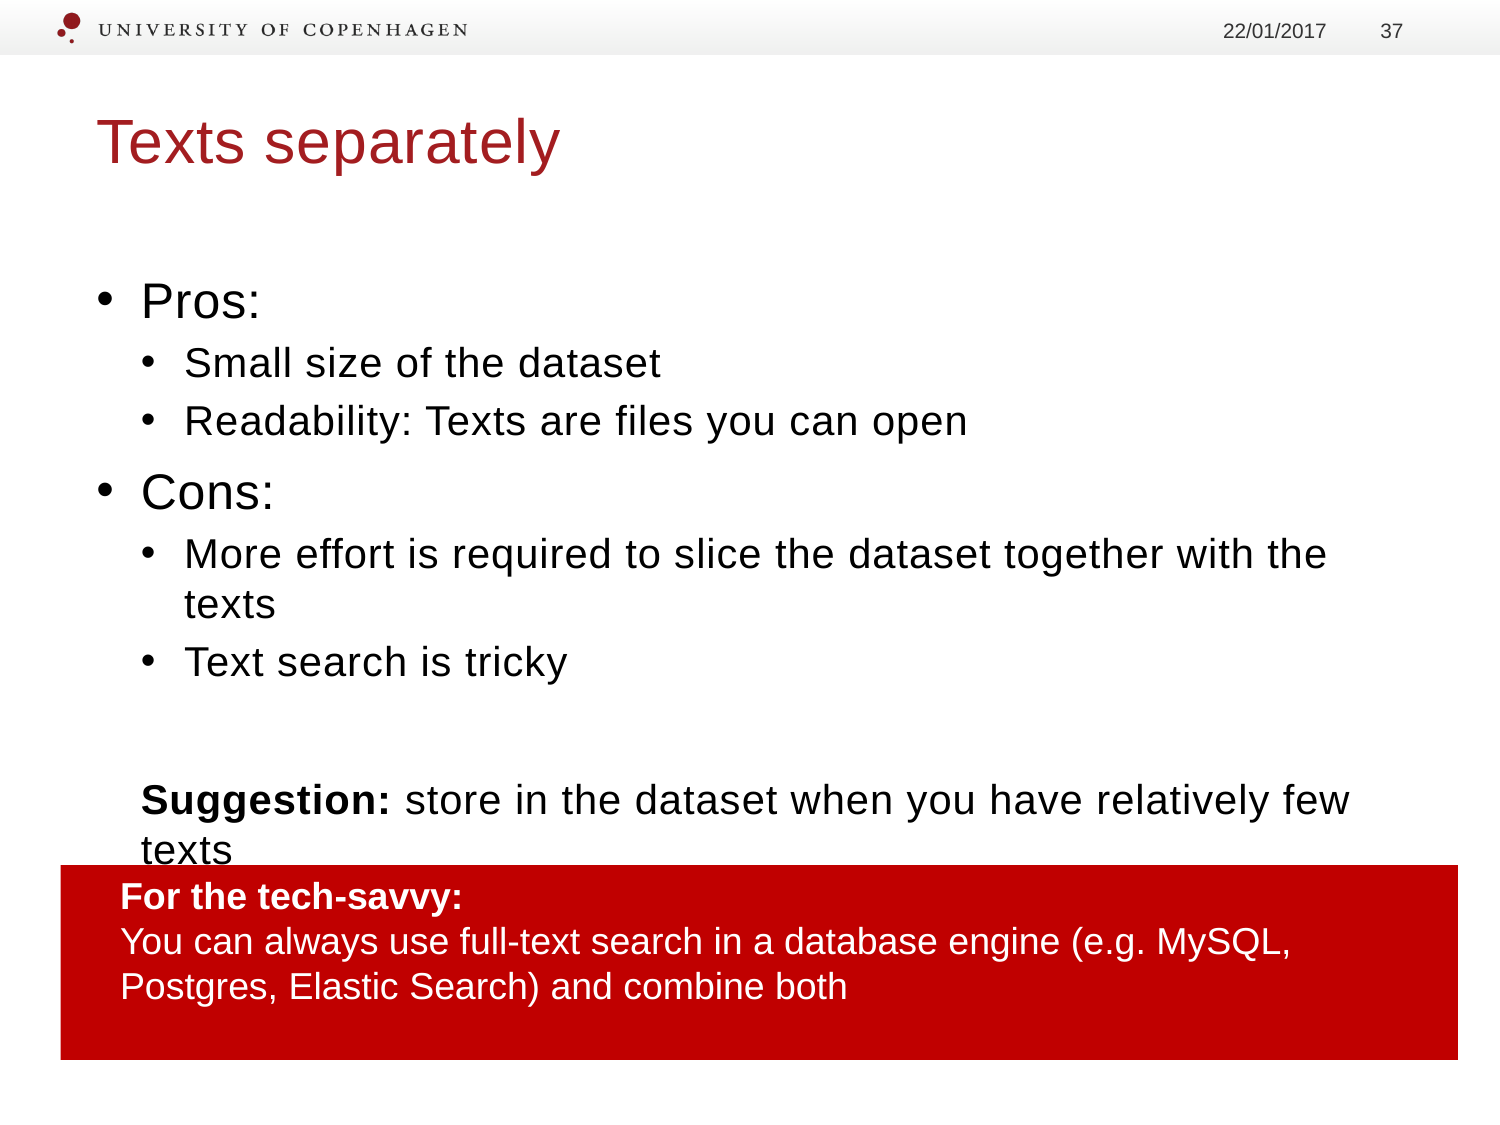

22/01/2017
37
# Texts separately
Pros:
Small size of the dataset
Readability: Texts are files you can open
Cons:
More effort is required to slice the dataset together with the texts
Text search is tricky

Suggestion: store in the dataset when you have relatively few texts

For the tech-savvy:
You can always use full-text search in a database engine (e.g. MySQL, Postgres, Elastic Search) and combine both